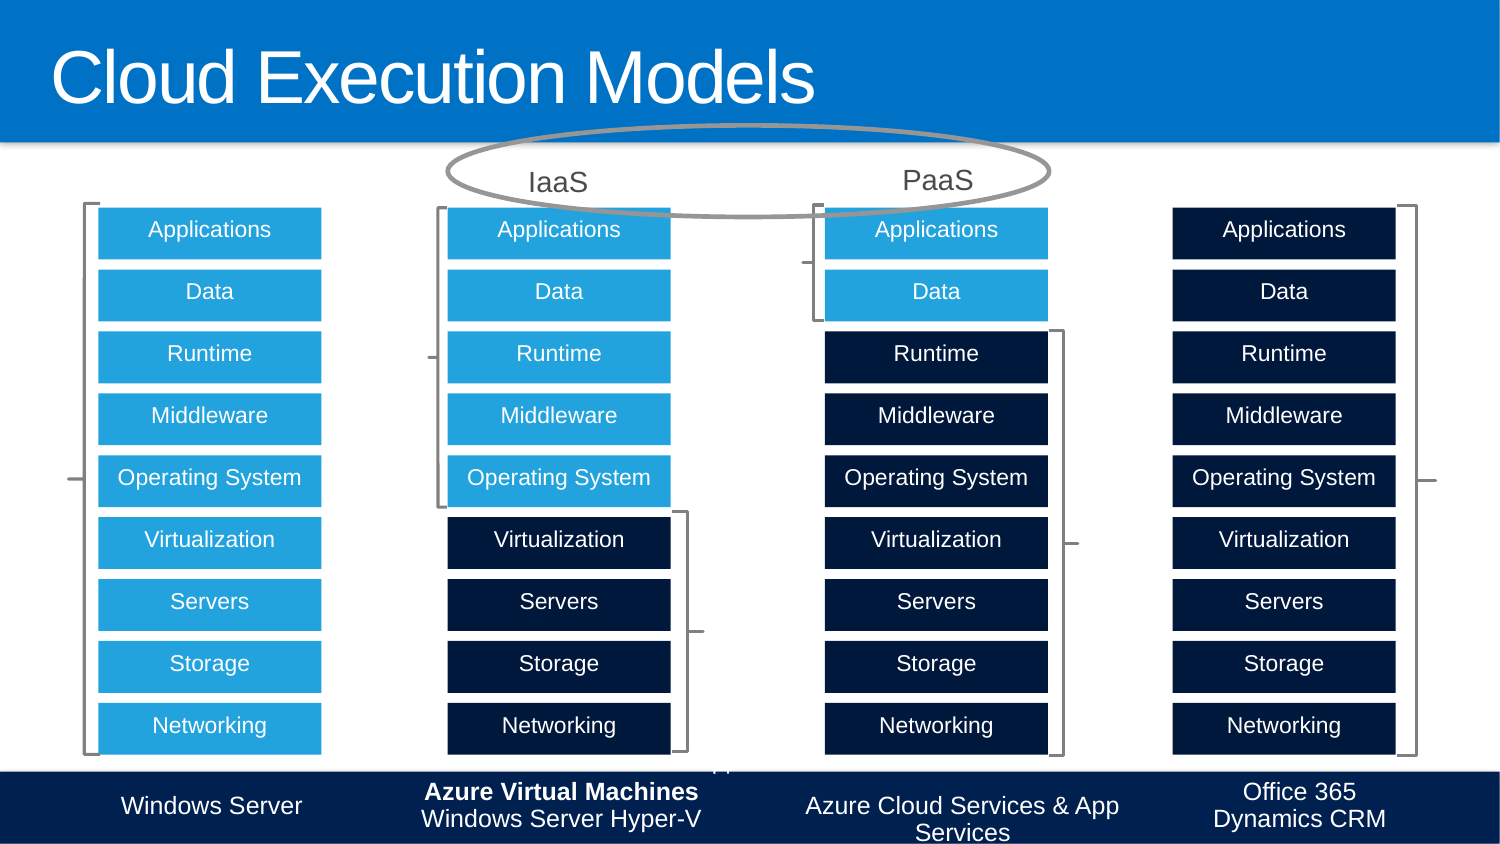

# Cloud Execution Models

SaaS

Applications
Data
Managed by Microsoft
Runtime
Middleware
Operating System
Virtualization
Servers
Storage
Networking

PaaS
You Manage

Applications
Data

Runtime
Managed by Microsoft
Middleware
Operating System
Virtualization
Servers
Storage
Networking

IaaS

Applications
You Manage
Data
Runtime
Middleware
Operating System
Managed by Microsoft

Virtualization
Servers
Storage
Networking

Traditional
Applications
Data
Runtime
You Manage
Middleware
Operating System
Virtualization
Servers
Storage
Networking

Azure Virtual Machines
Windows Server Hyper-V
Office 365
Dynamics CRM
Windows Server
Azure Cloud Services & App Services